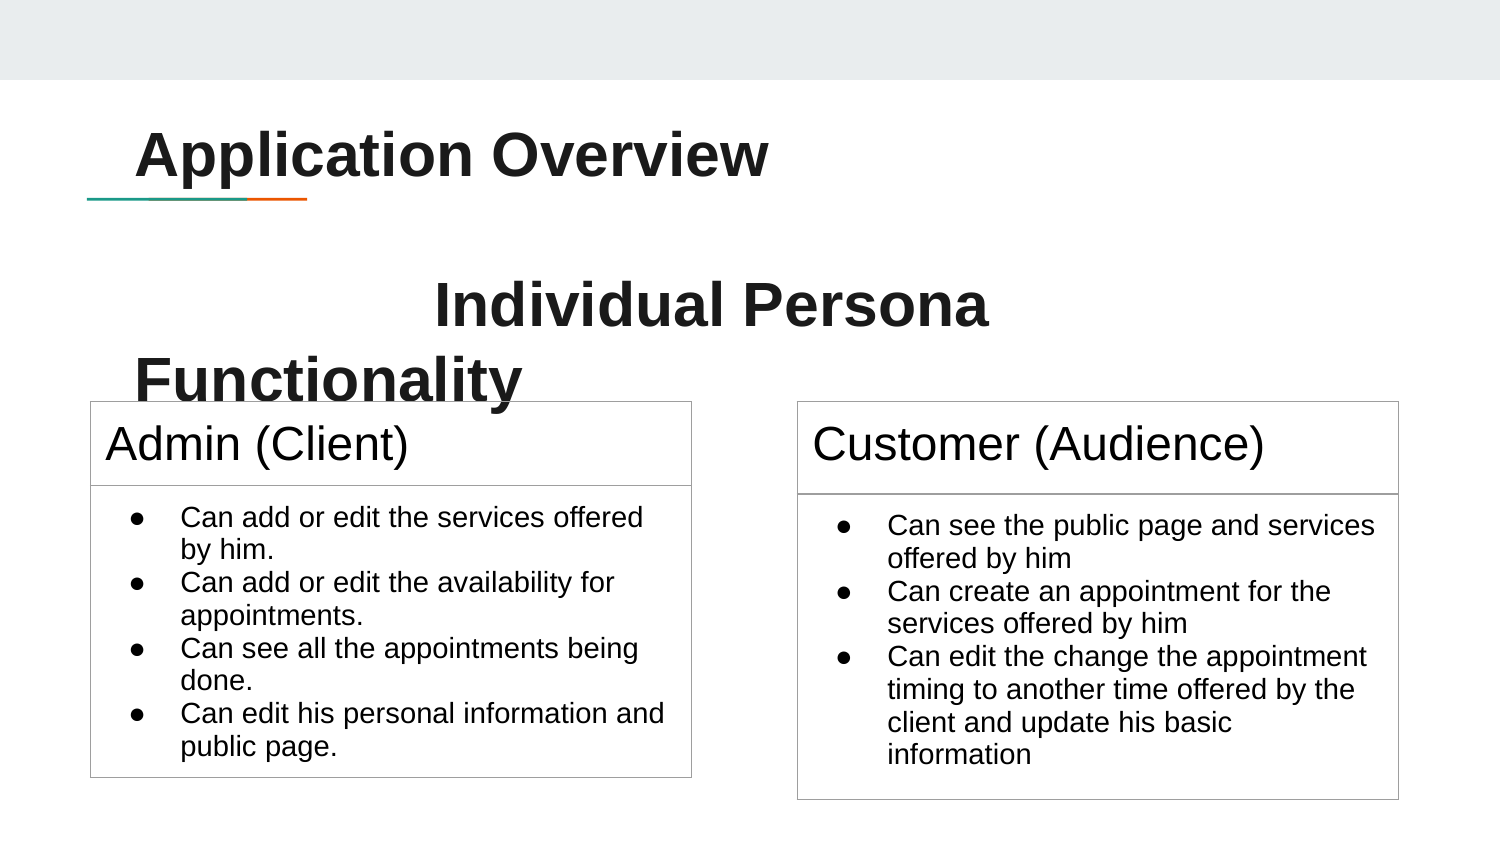

# Application Overview
  		Individual Persona Functionality

| Admin (Client) |
| --- |
| Can add or edit the services offered by him. Can add or edit the availability for appointments. Can see all the appointments being done. Can edit his personal information and public page. |
| Customer (Audience) |
| --- |
| Can see the public page and services offered by him Can create an appointment for the services offered by him Can edit the change the appointment timing to another time offered by the client and update his basic information |